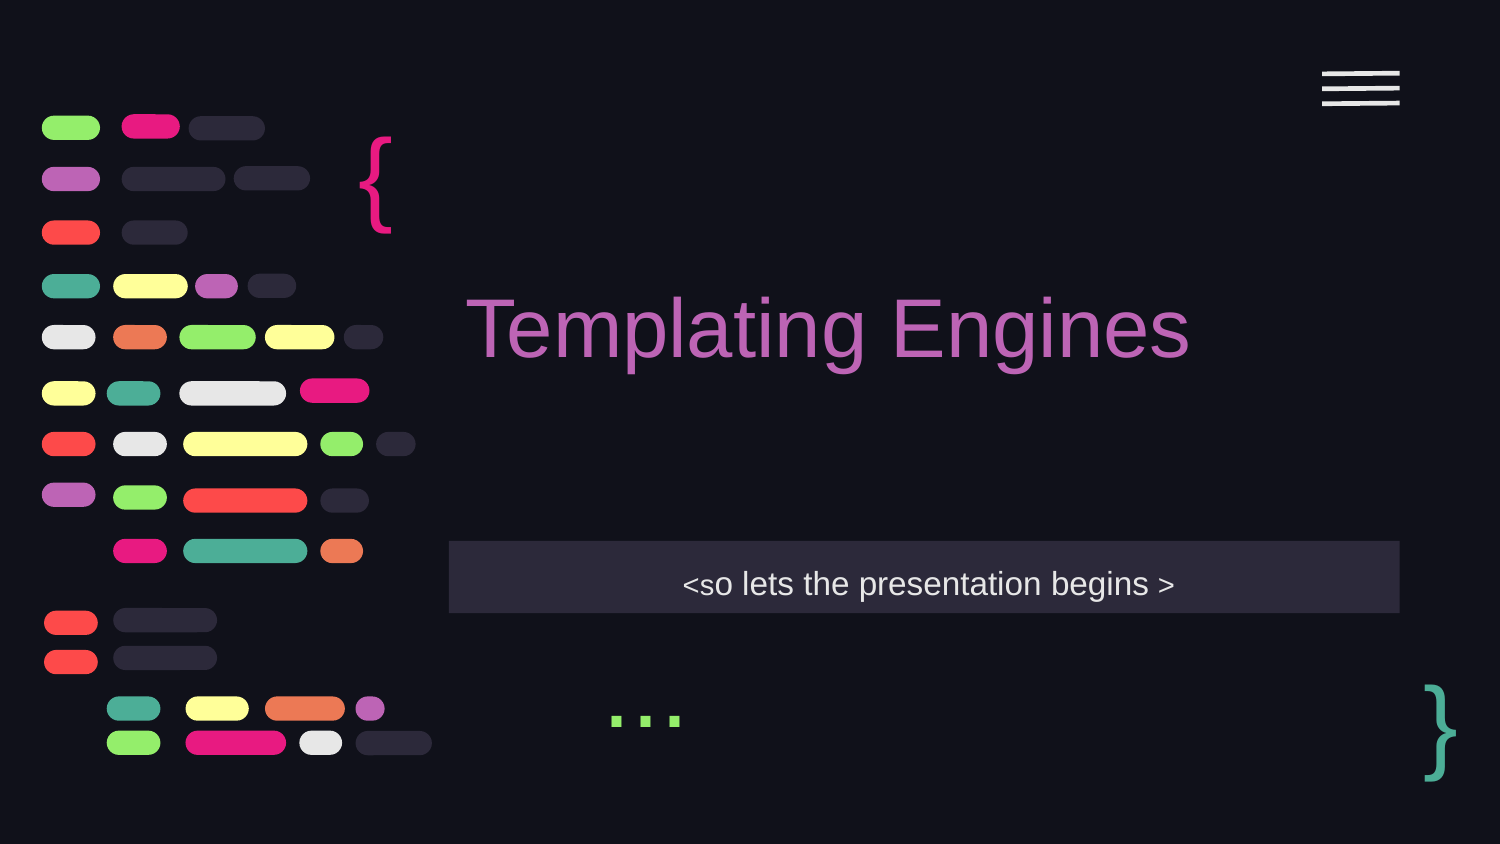

{

# Templating Engines

 <so lets the presentation begins >
}
...